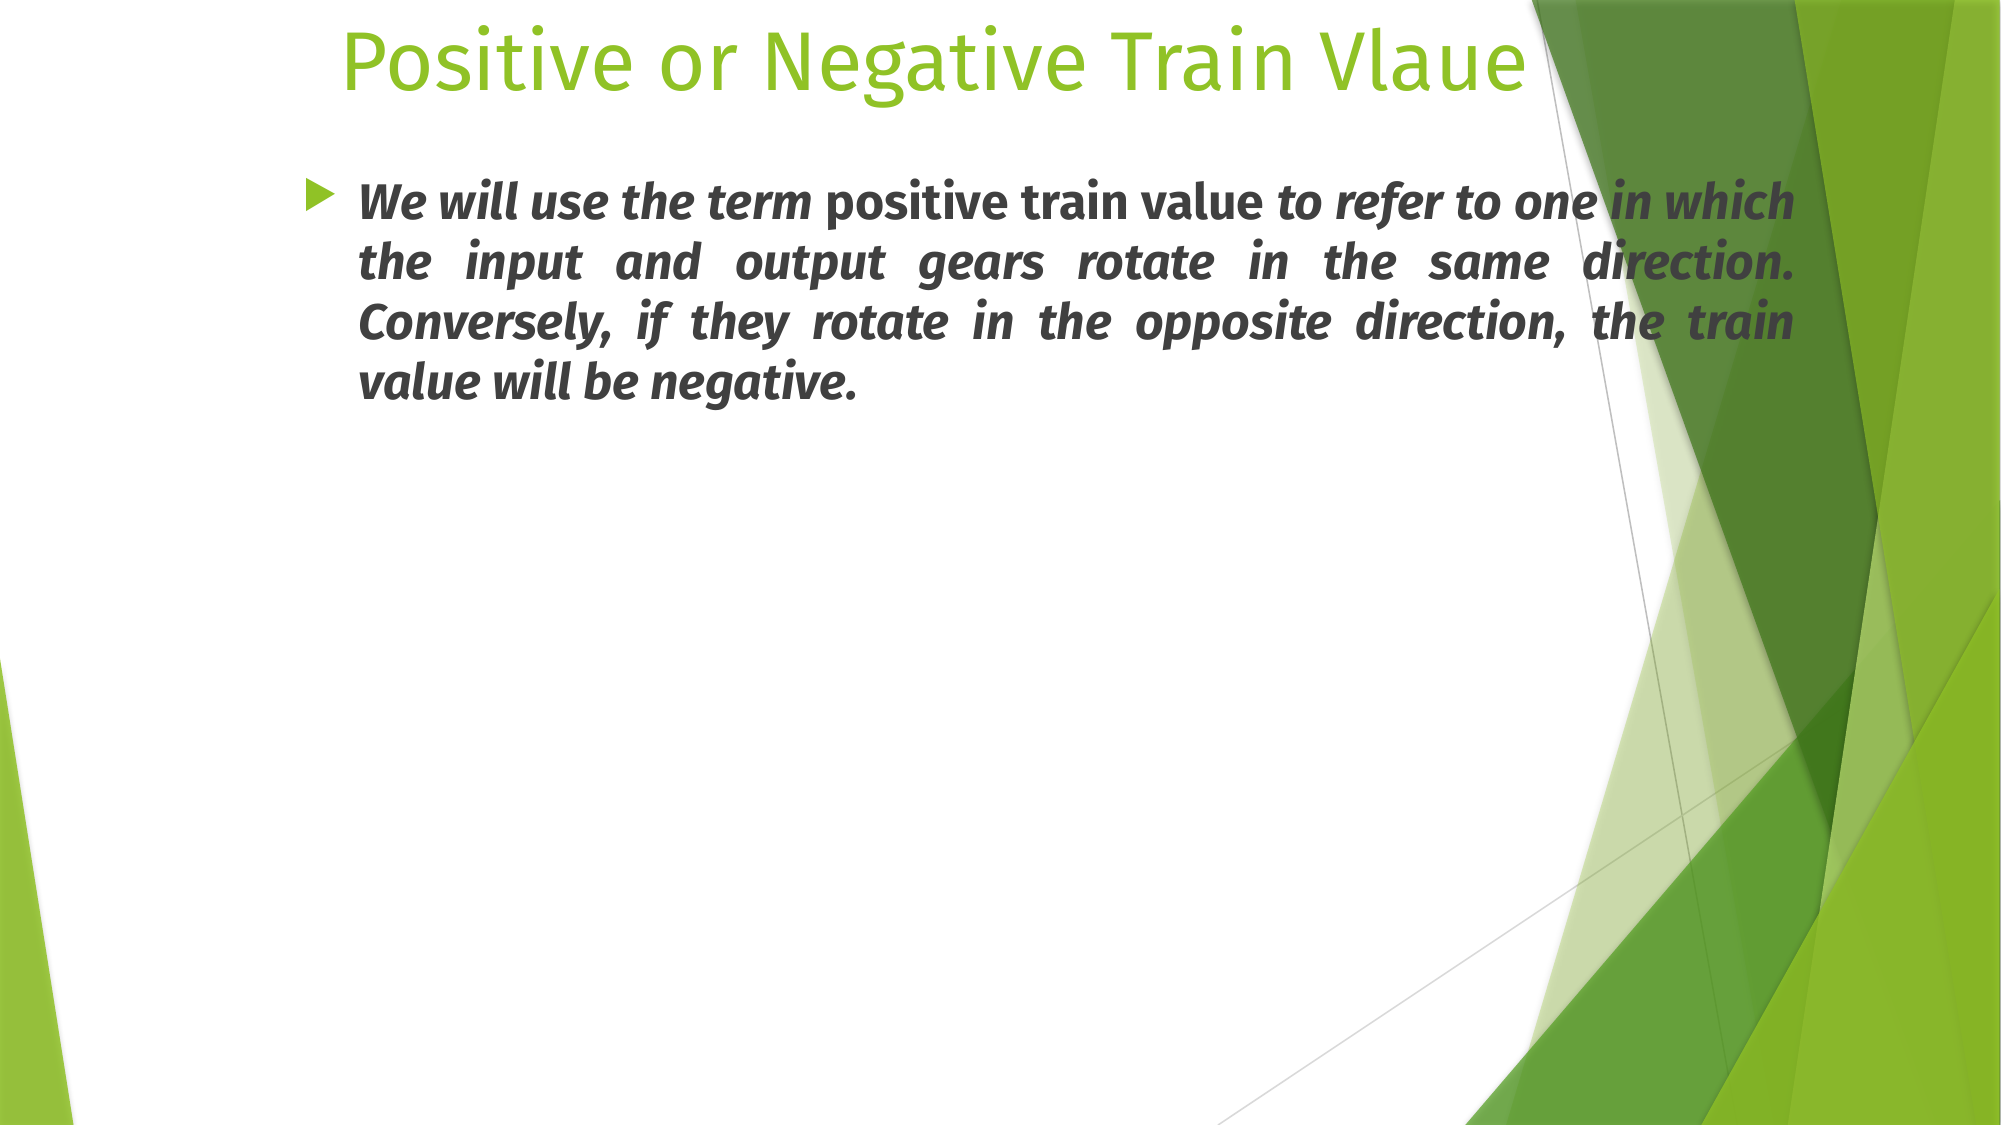

# Positive or Negative Train Vlaue
We will use the term positive train value to refer to one in which the input and output gears rotate in the same direction. Conversely, if they rotate in the opposite direction, the train value will be negative.